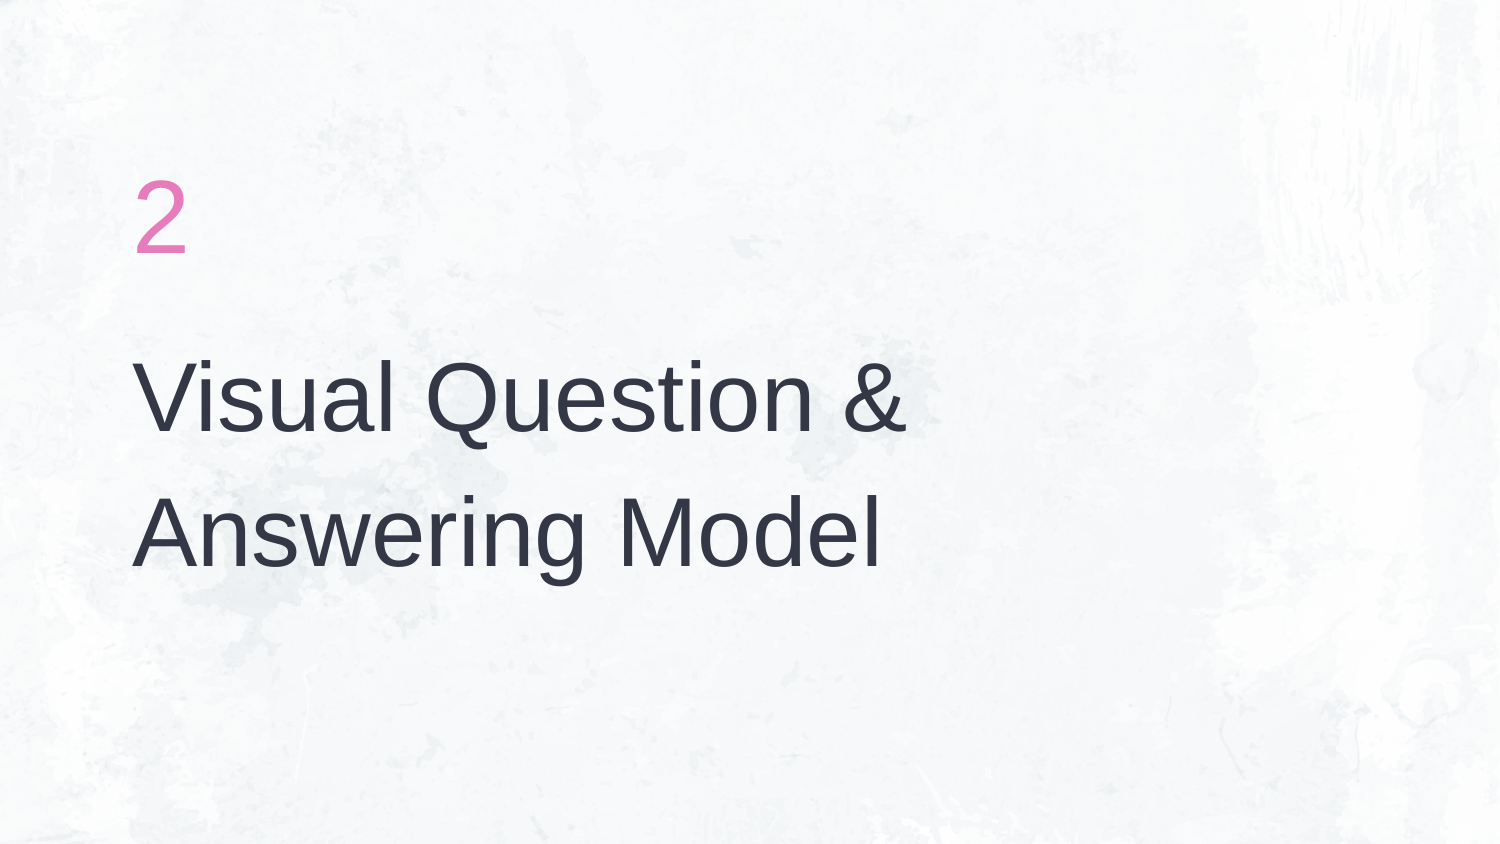

2
# Visual Question & Answering Model